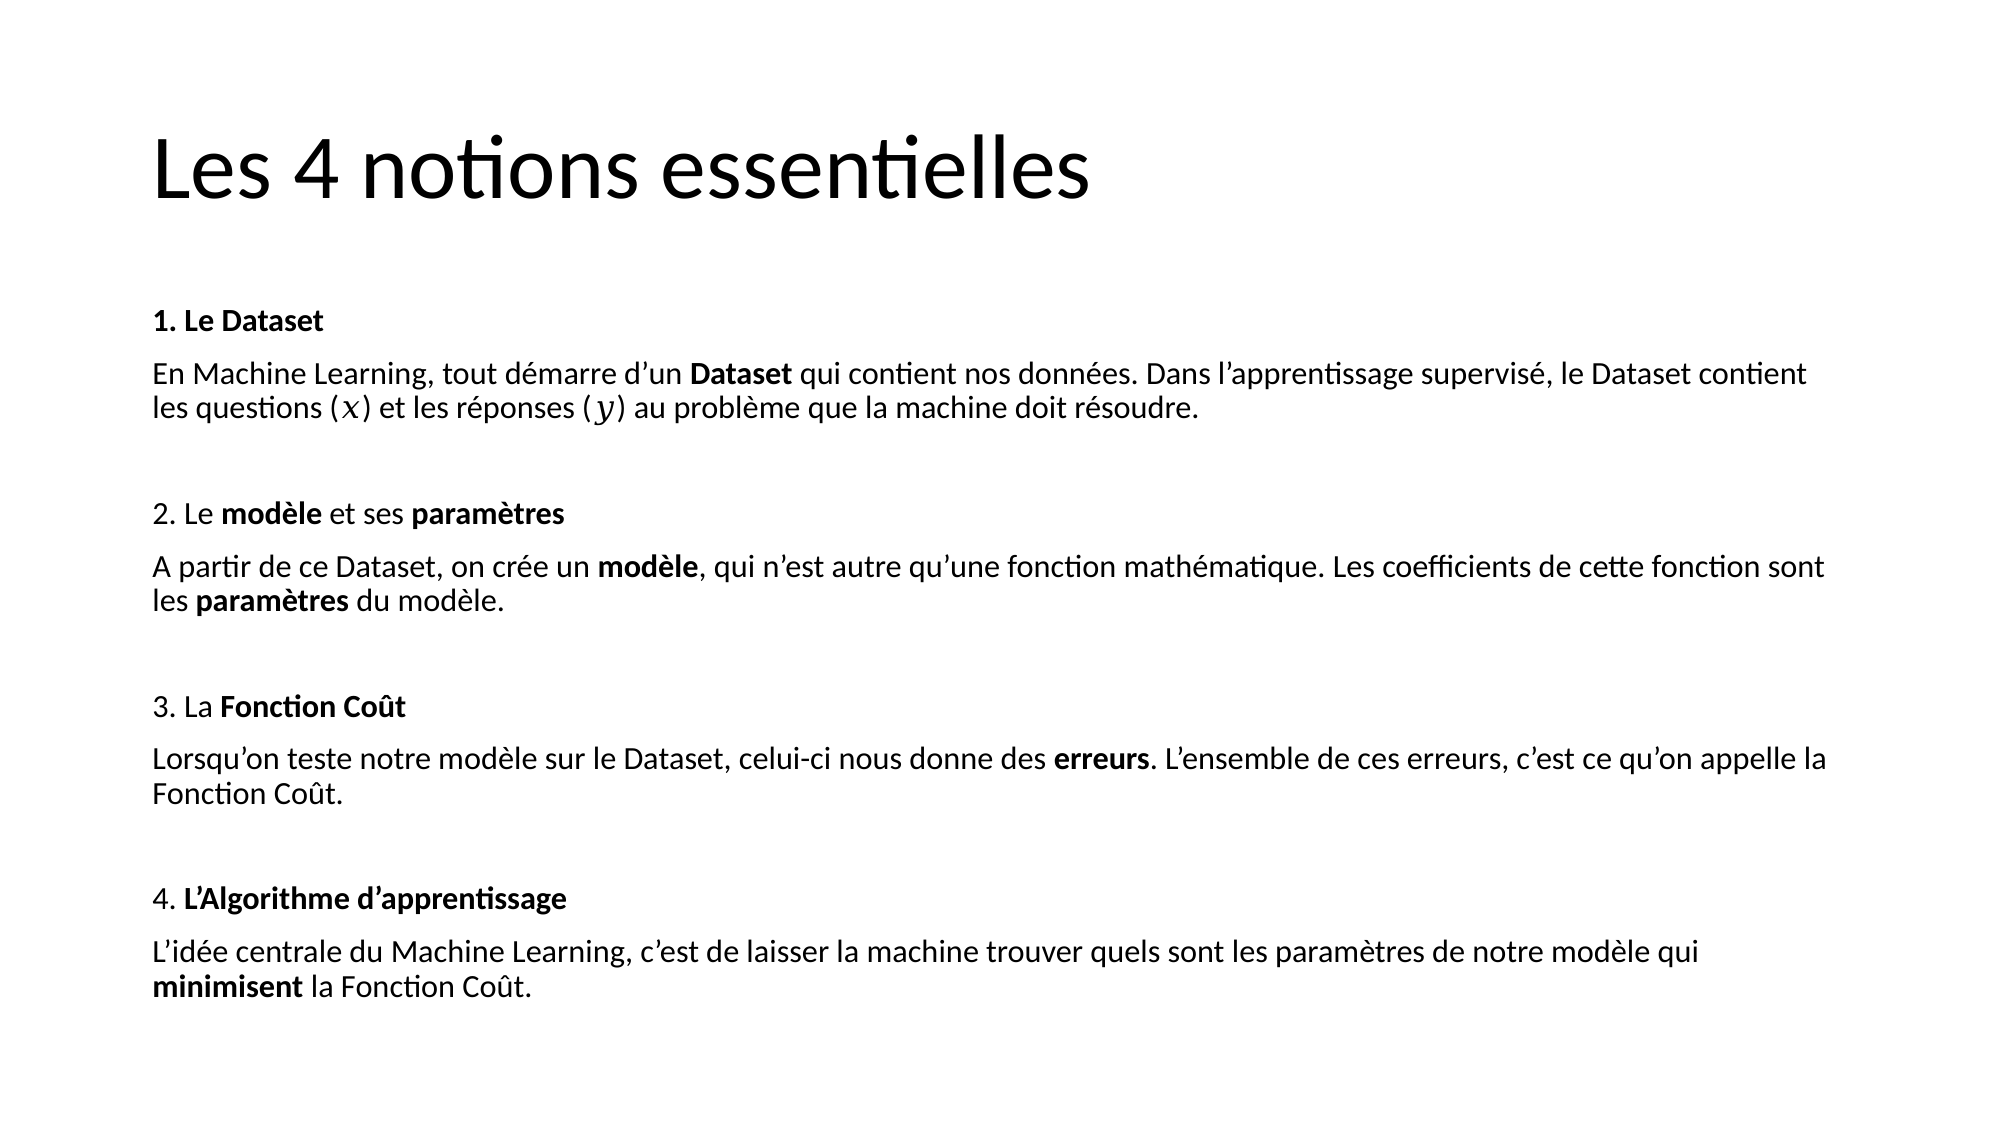

# Les 4 notions essentielles

1. Le Dataset
En Machine Learning, tout démarre d’un Dataset qui contient nos données. Dans l’apprentissage supervisé, le Dataset contient les questions (𝑥) et les réponses (𝑦) au problème que la machine doit résoudre.

2. Le modèle et ses paramètres
A partir de ce Dataset, on crée un modèle, qui n’est autre qu’une fonction mathématique. Les coefficients de cette fonction sont les paramètres du modèle.

3. La Fonction Coût
Lorsqu’on teste notre modèle sur le Dataset, celui-ci nous donne des erreurs. L’ensemble de ces erreurs, c’est ce qu’on appelle la Fonction Coût.

4. L’Algorithme d’apprentissage
L’idée centrale du Machine Learning, c’est de laisser la machine trouver quels sont les paramètres de notre modèle qui minimisent la Fonction Coût.